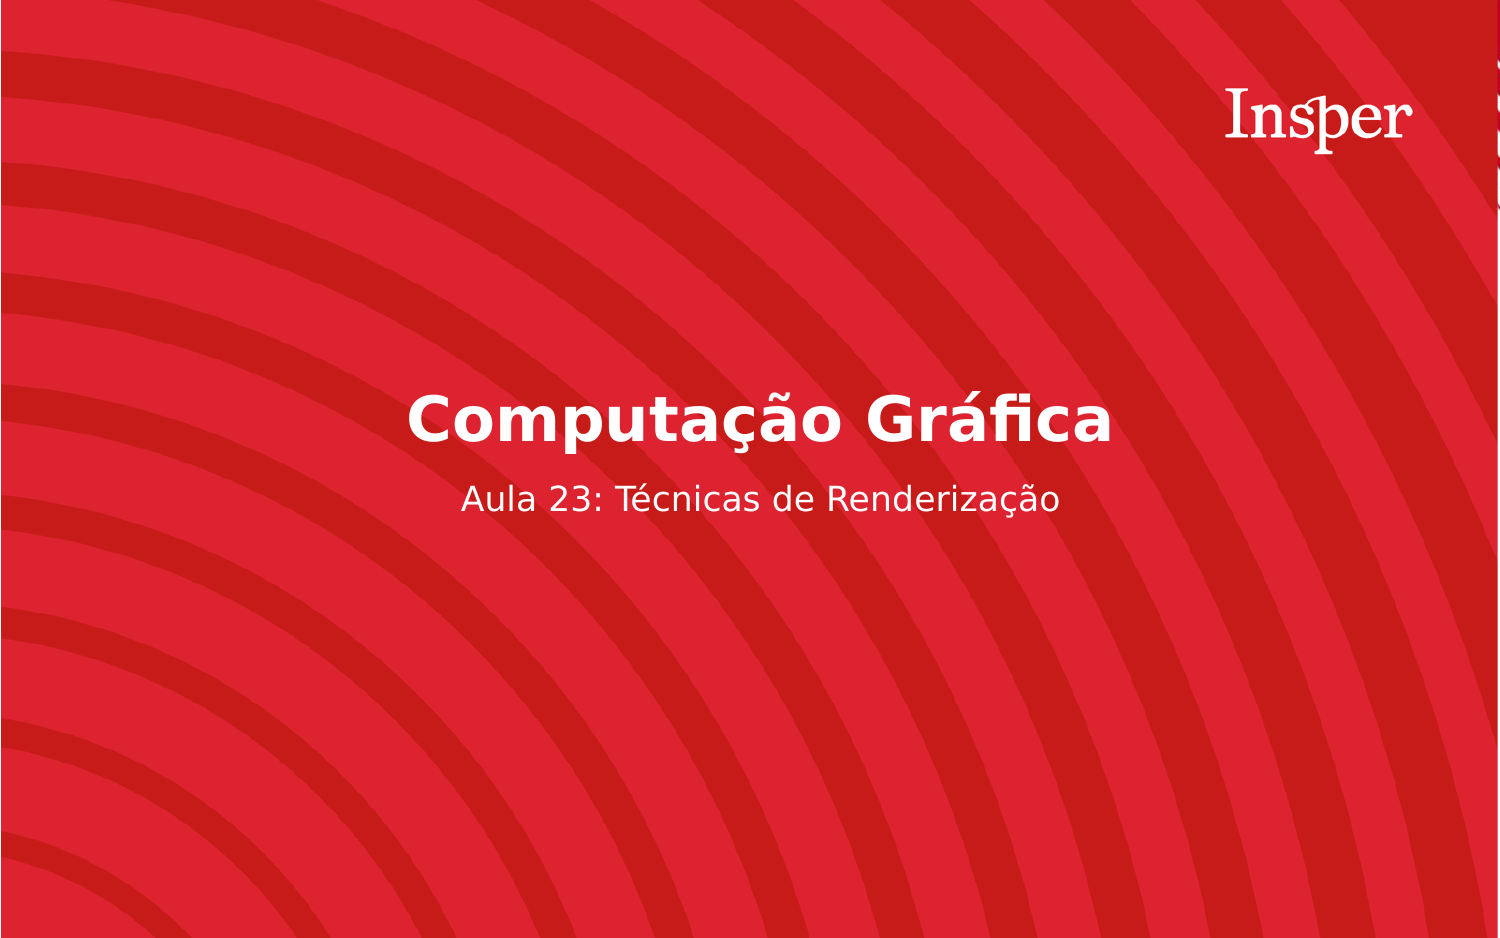

Computação Gráfica
Aula 23: Técnicas de Renderização